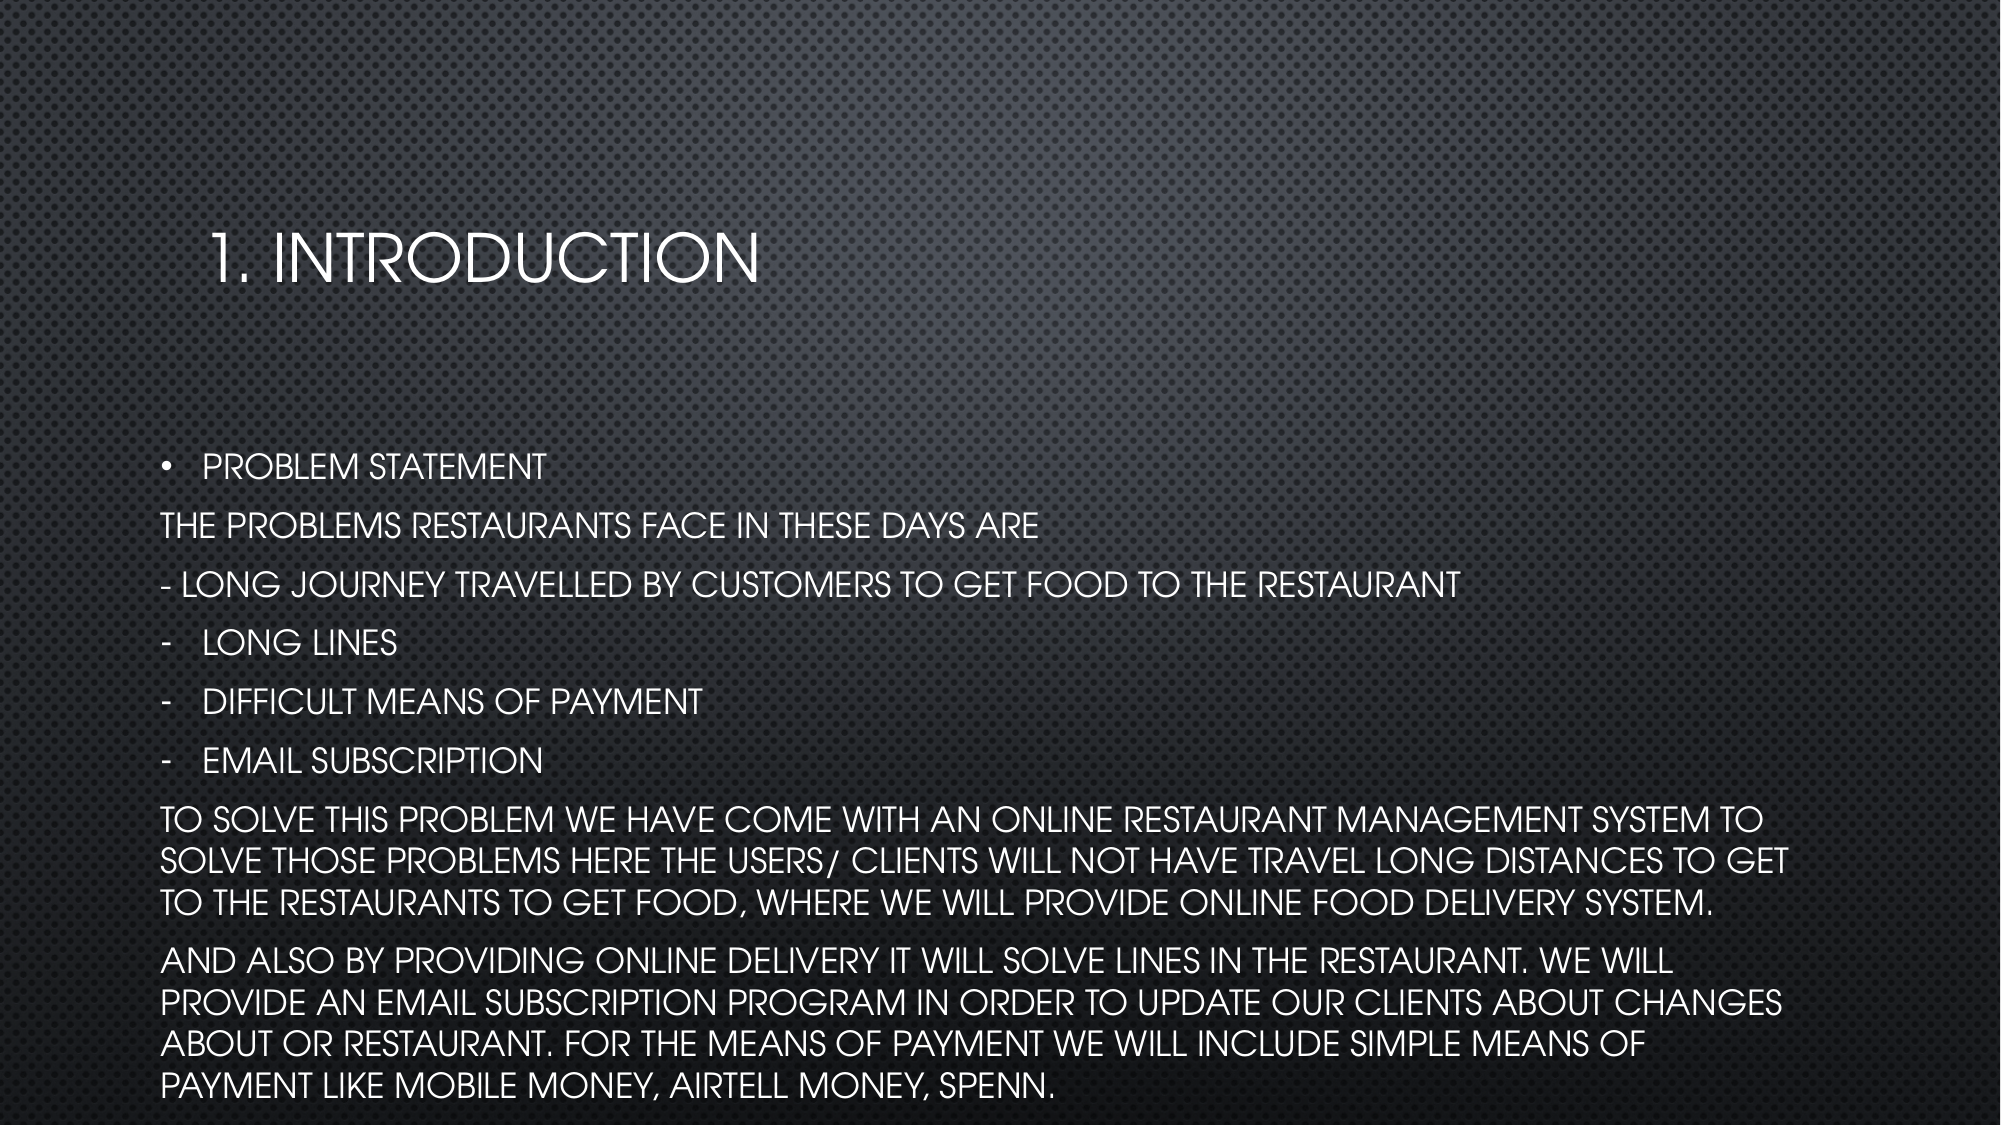

# 1. Introduction
Problem statement
The problems restaurants face in these days are
- Long journey travelled by customers to get food to the restaurant
Long lines
Difficult means of payment
Email subscription
To solve this problem we have come with an online restaurant management system to solve those problems here the users/ clients will not have travel long distances to get to the restaurants to get food, where we will provide online food delivery system.
And also by providing online delivery it will solve lines in the restaurant. We will provide an email subscription program in order to update our clients about changes about or restaurant. For the means of payment we will include simple means of payment like mobile money, airtell money, spenn.